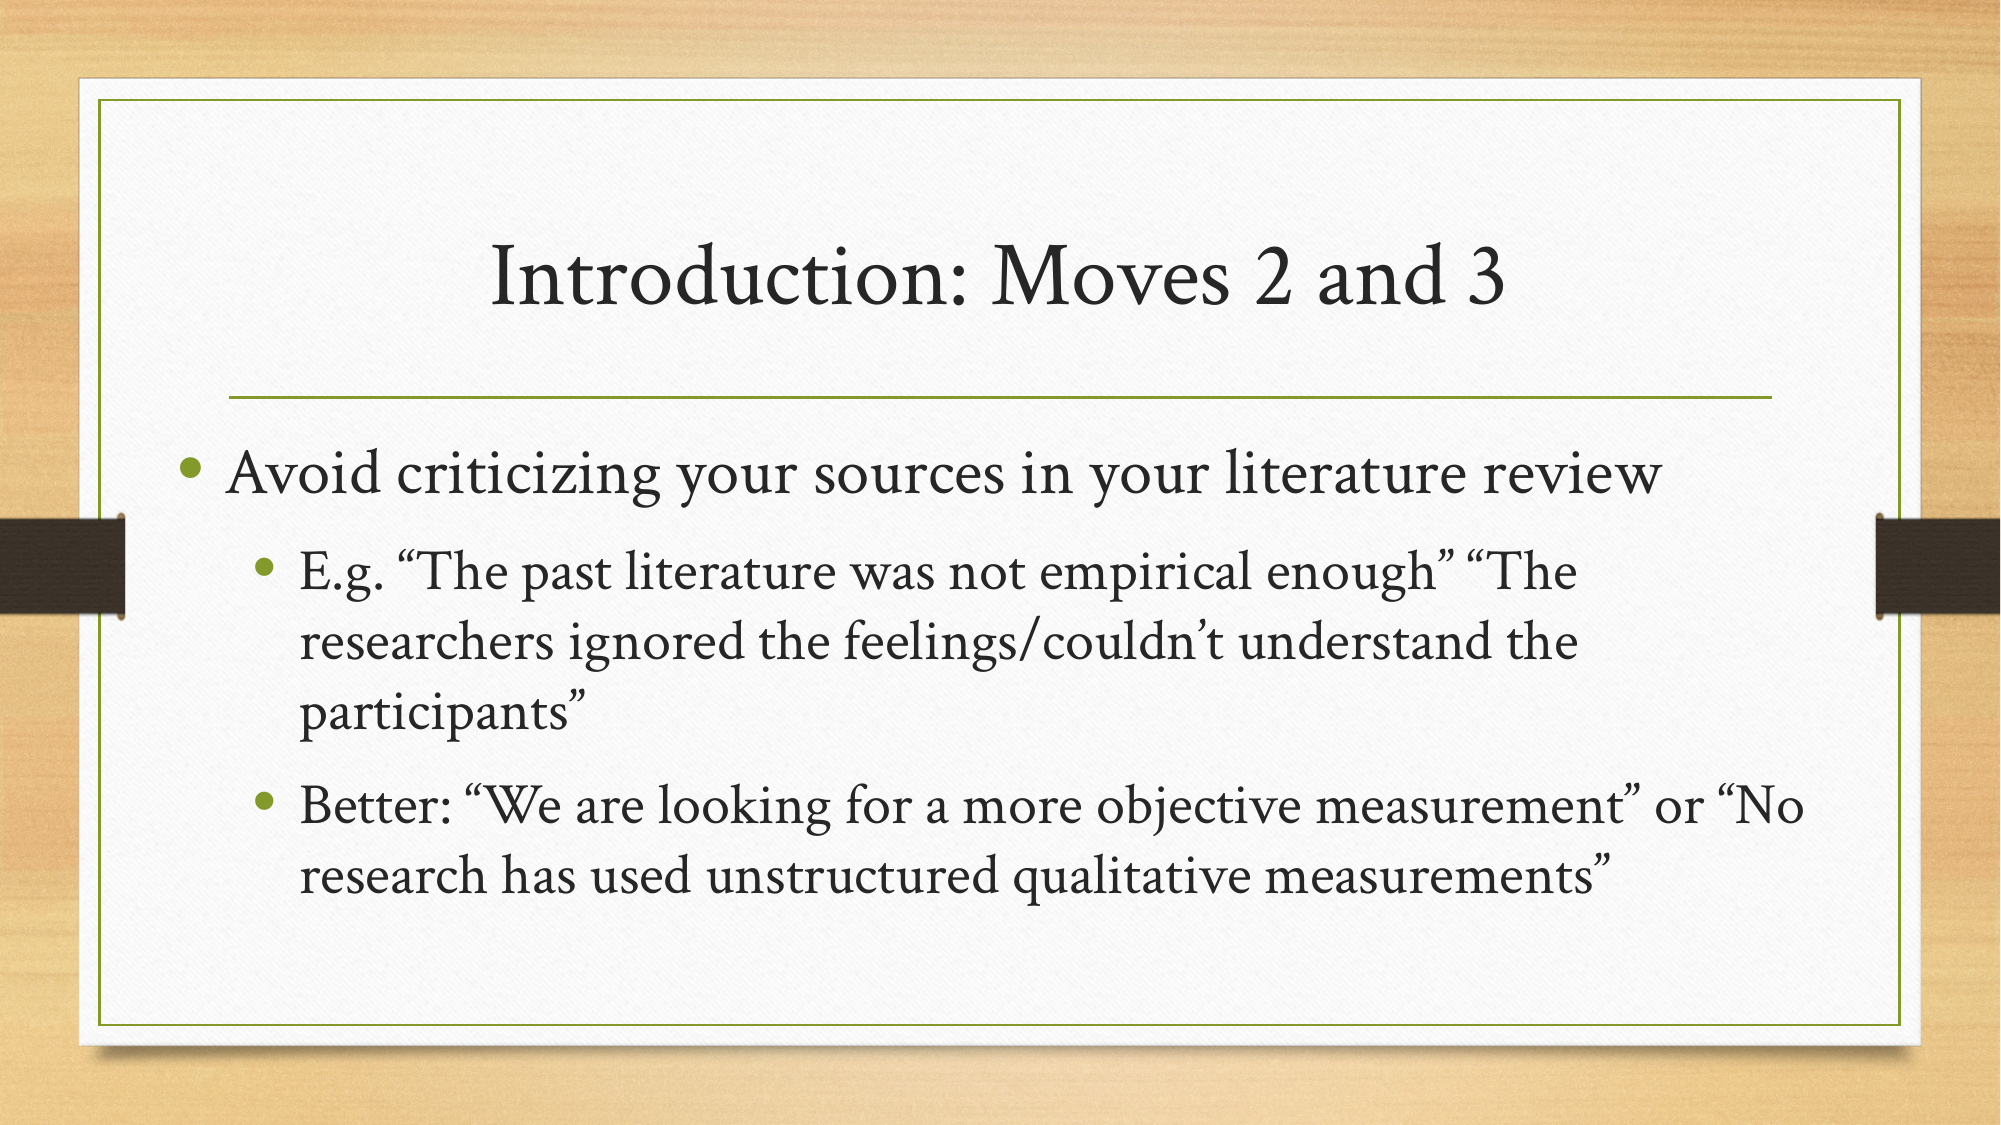

# Introduction: Moves 2 and 3
Avoid criticizing your sources in your literature review
E.g. “The past literature was not empirical enough” “The researchers ignored the feelings/couldn’t understand the participants”
Better: “We are looking for a more objective measurement” or “No research has used unstructured qualitative measurements”